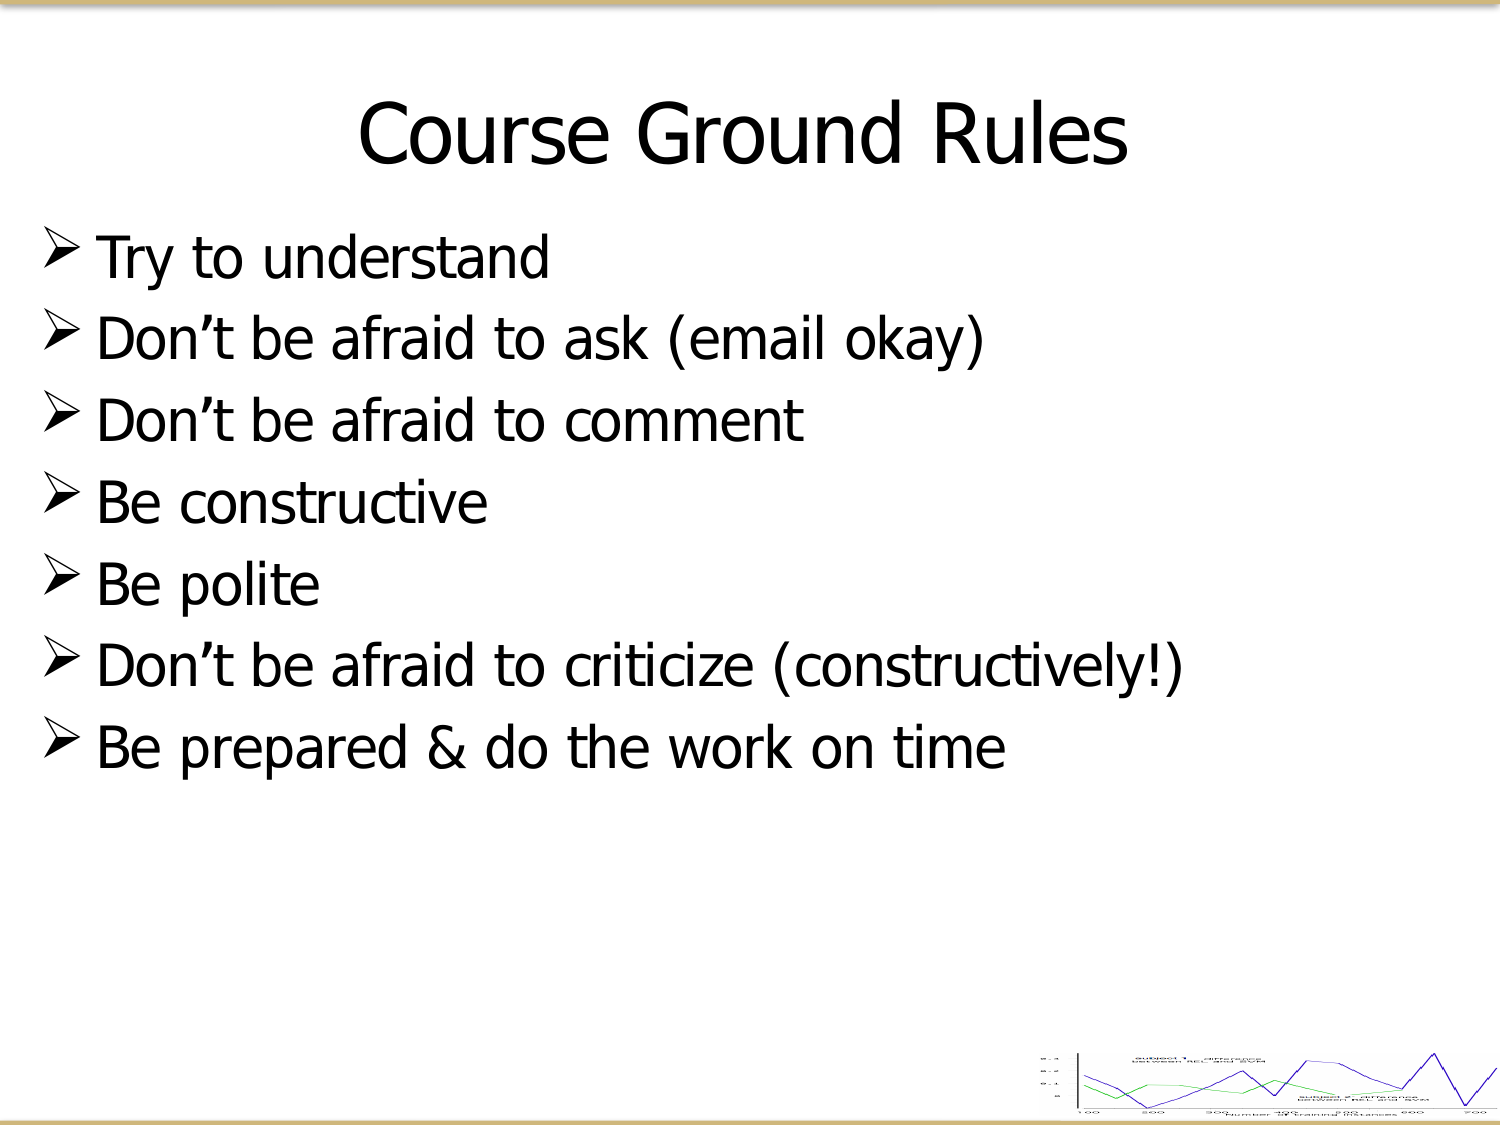

Course Ground Rules
Try to understand
Don’t be afraid to ask (email okay)
Don’t be afraid to comment
Be constructive
Be polite
Don’t be afraid to criticize (constructively!)
Be prepared & do the work on time